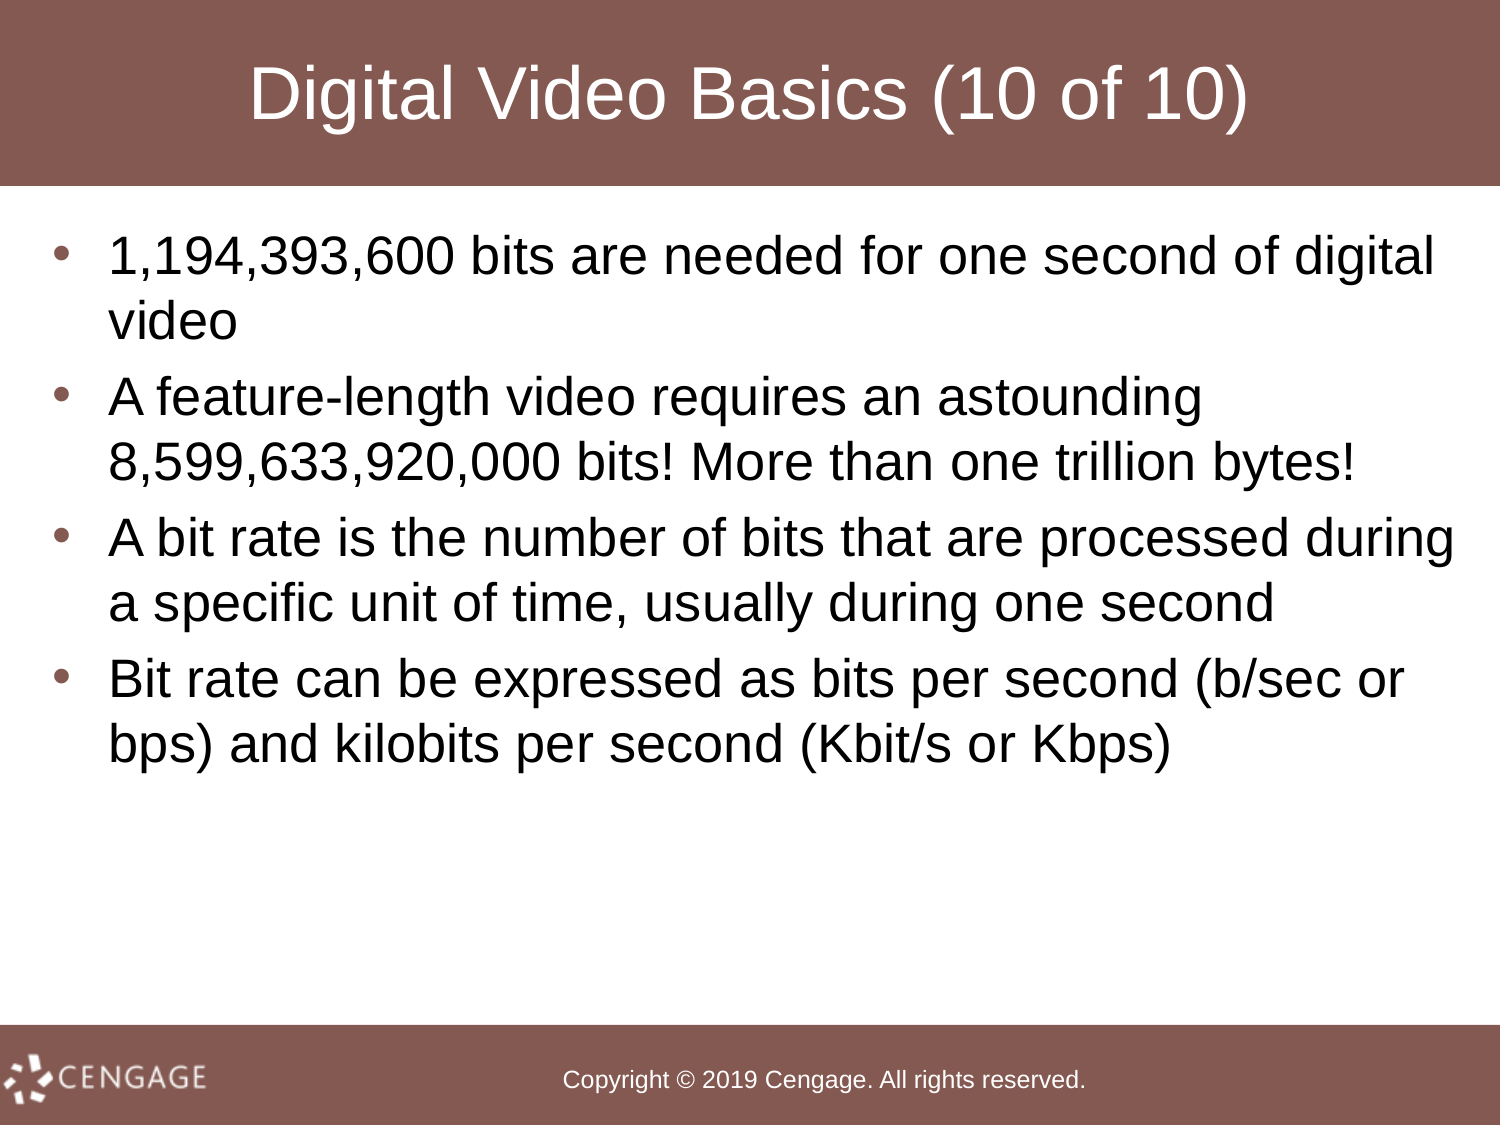

# Digital Video Basics (10 of 10)
1,194,393,600 bits are needed for one second of digital video
A feature-length video requires an astounding 8,599,633,920,000 bits! More than one trillion bytes!
A bit rate is the number of bits that are processed during a specific unit of time, usually during one second
Bit rate can be expressed as bits per second (b/sec or bps) and kilobits per second (Kbit/s or Kbps)